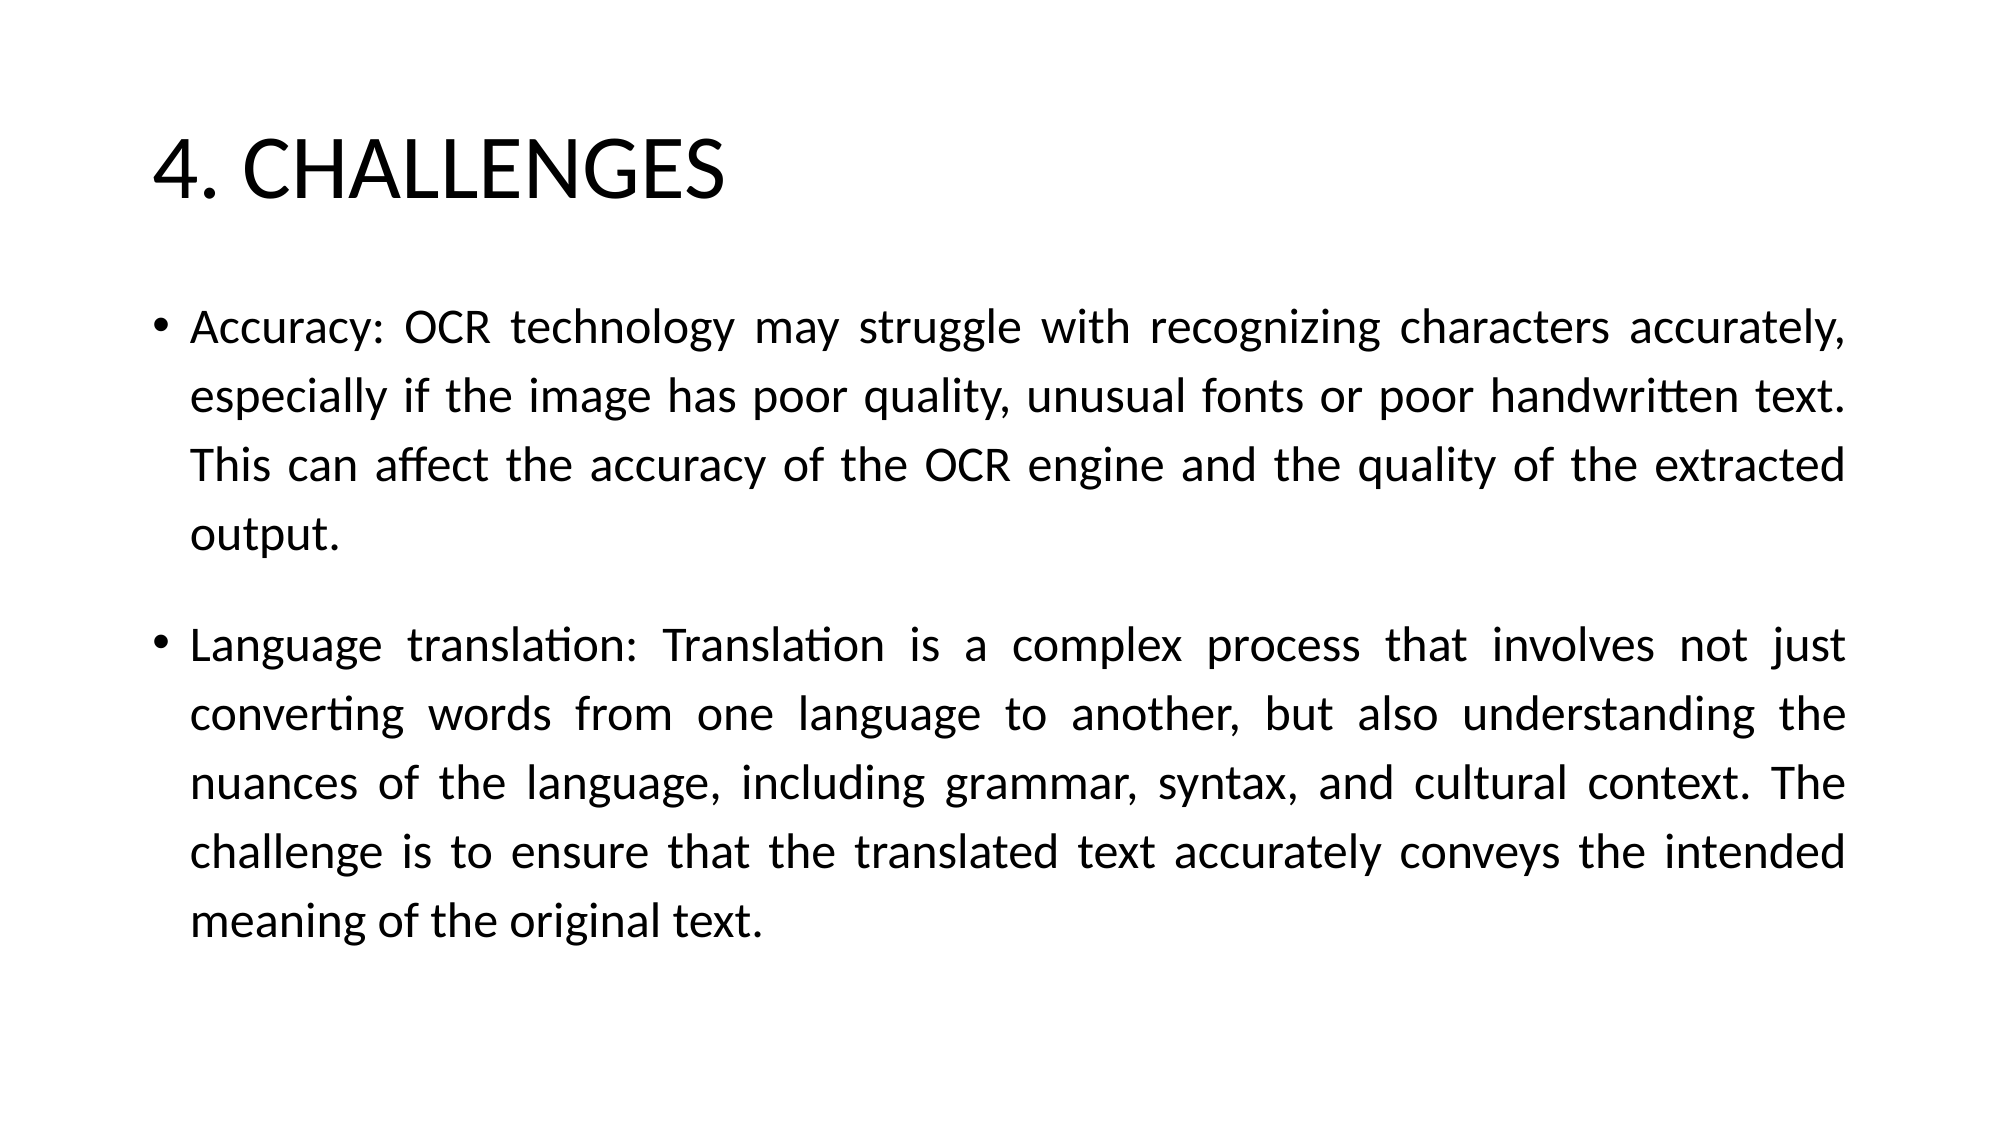

# 4. CHALLENGES
Accuracy: OCR technology may struggle with recognizing characters accurately, especially if the image has poor quality, unusual fonts or poor handwritten text. This can affect the accuracy of the OCR engine and the quality of the extracted output.
Language translation: Translation is a complex process that involves not just converting words from one language to another, but also understanding the nuances of the language, including grammar, syntax, and cultural context. The challenge is to ensure that the translated text accurately conveys the intended meaning of the original text.